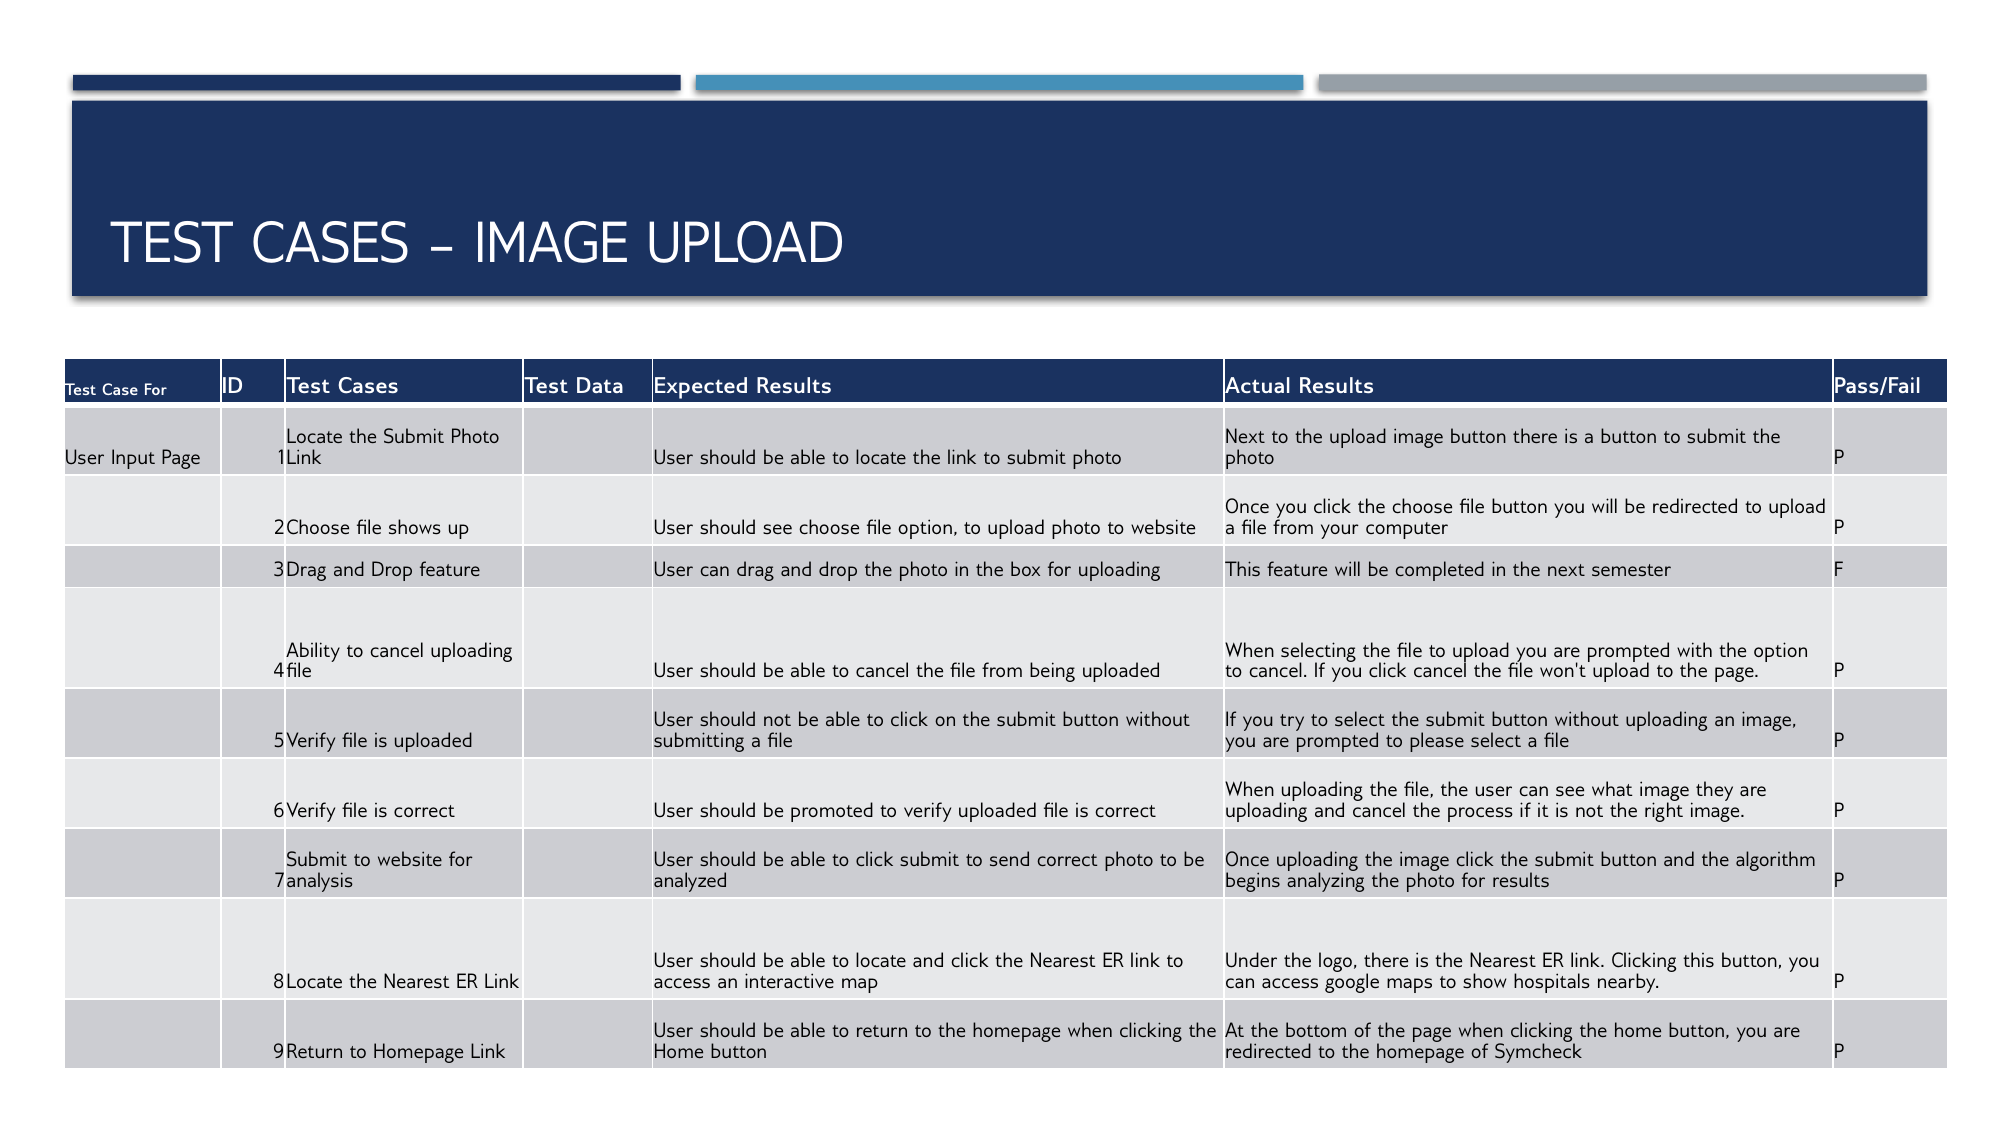

# Test cases – image Upload
| Test Case For | ID | Test Cases | Test Data | Expected Results | Actual Results | Pass/Fail |
| --- | --- | --- | --- | --- | --- | --- |
| User Input Page | 1 | Locate the Submit Photo Link |  | User should be able to locate the link to submit photo | Next to the upload image button there is a button to submit the photo | P |
|  | 2 | Choose file shows up |  | User should see choose file option, to upload photo to website | Once you click the choose file button you will be redirected to upload a file from your computer | P |
|  | 3 | Drag and Drop feature |  | User can drag and drop the photo in the box for uploading | This feature will be completed in the next semester | F |
|  | 4 | Ability to cancel uploading file |  | User should be able to cancel the file from being uploaded | When selecting the file to upload you are prompted with the option to cancel. If you click cancel the file won't upload to the page. | P |
|  | 5 | Verify file is uploaded |  | User should not be able to click on the submit button without submitting a file | If you try to select the submit button without uploading an image, you are prompted to please select a file | P |
|  | 6 | Verify file is correct |  | User should be promoted to verify uploaded file is correct | When uploading the file, the user can see what image they are uploading and cancel the process if it is not the right image. | P |
|  | 7 | Submit to website for analysis |  | User should be able to click submit to send correct photo to be analyzed | Once uploading the image click the submit button and the algorithm begins analyzing the photo for results | P |
|  | 8 | Locate the Nearest ER Link |  | User should be able to locate and click the Nearest ER link to access an interactive map | Under the logo, there is the Nearest ER link. Clicking this button, you can access google maps to show hospitals nearby. | P |
|  | 9 | Return to Homepage Link |  | User should be able to return to the homepage when clicking the Home button | At the bottom of the page when clicking the home button, you are redirected to the homepage of Symcheck | P |